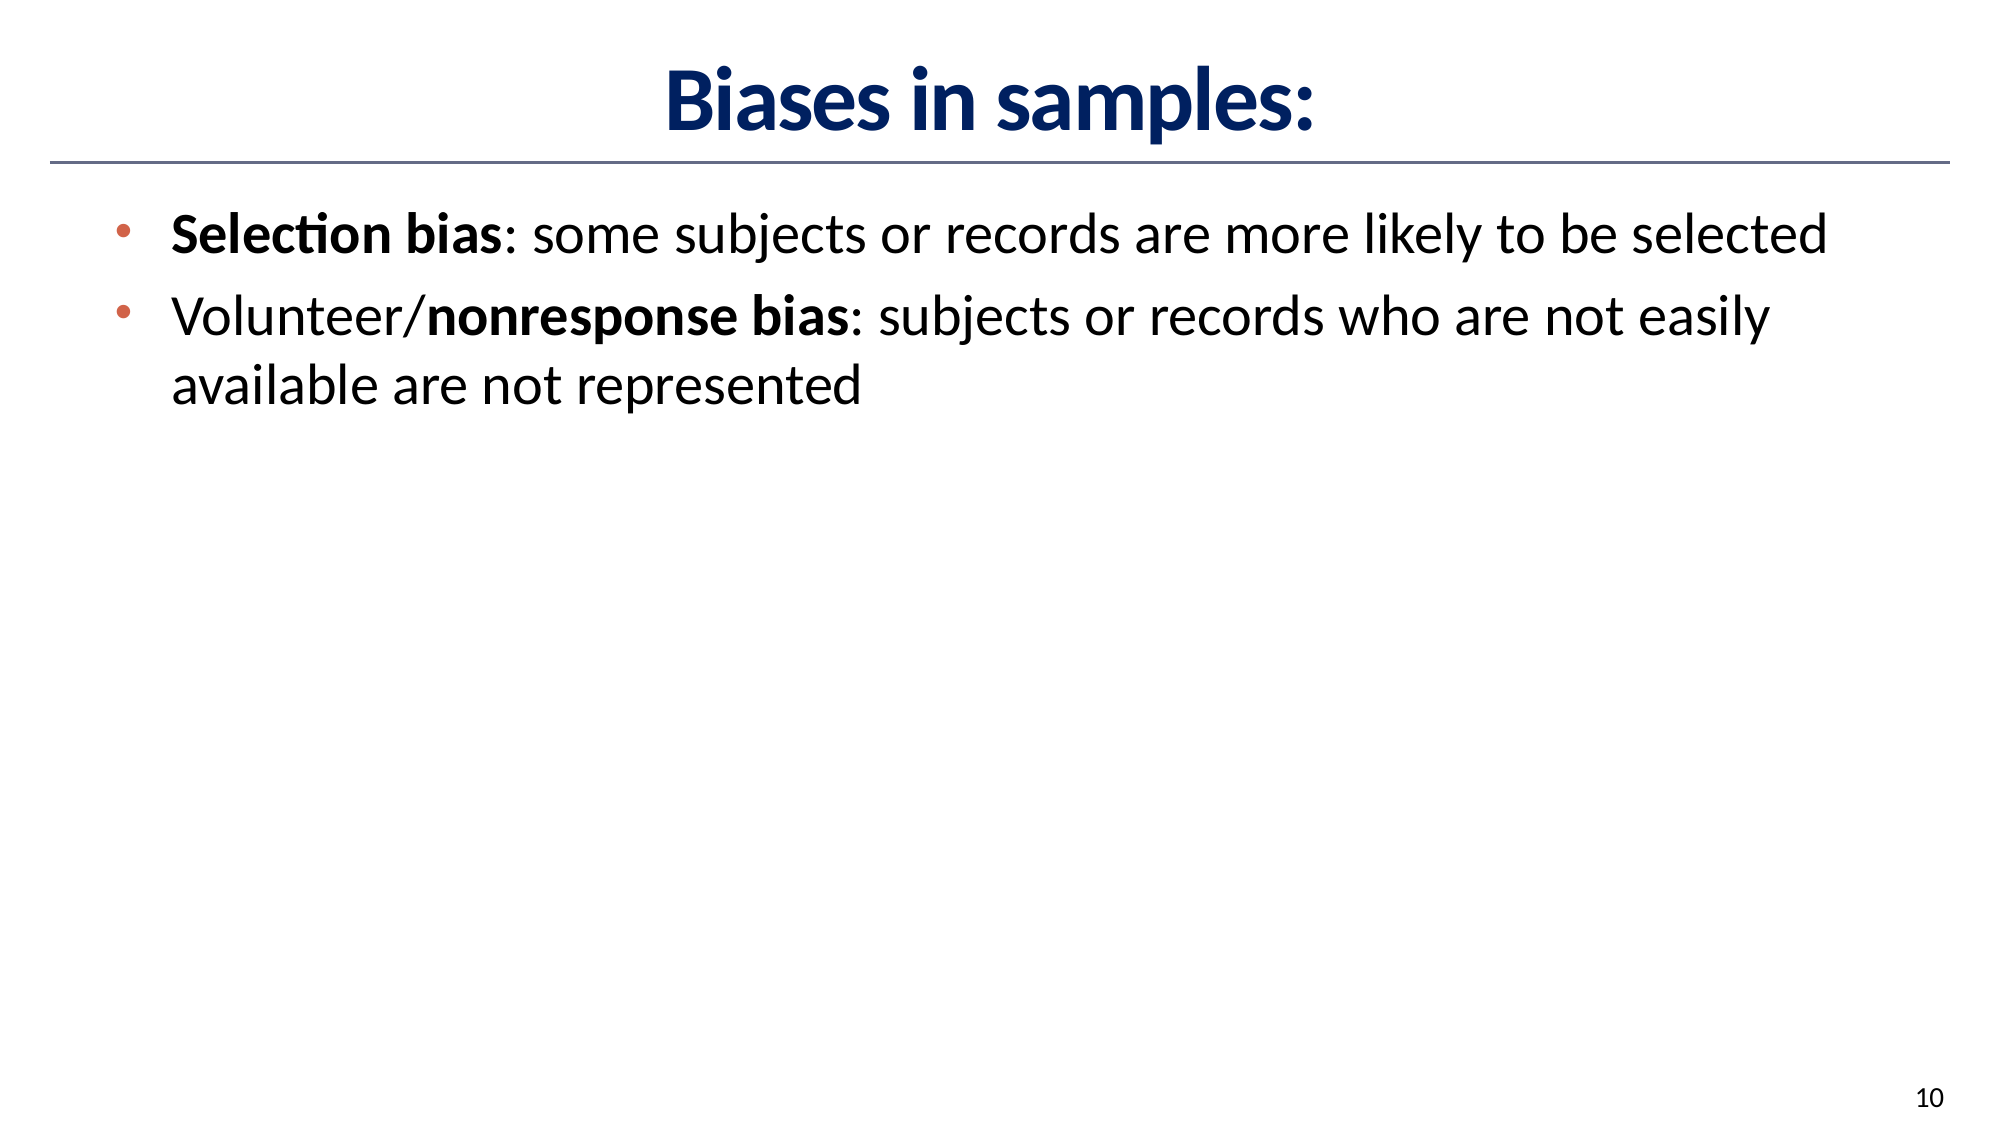

# Biases in samples:
Selection bias: some subjects or records are more likely to be selected
Volunteer/nonresponse bias: subjects or records who are not easily available are not represented

10